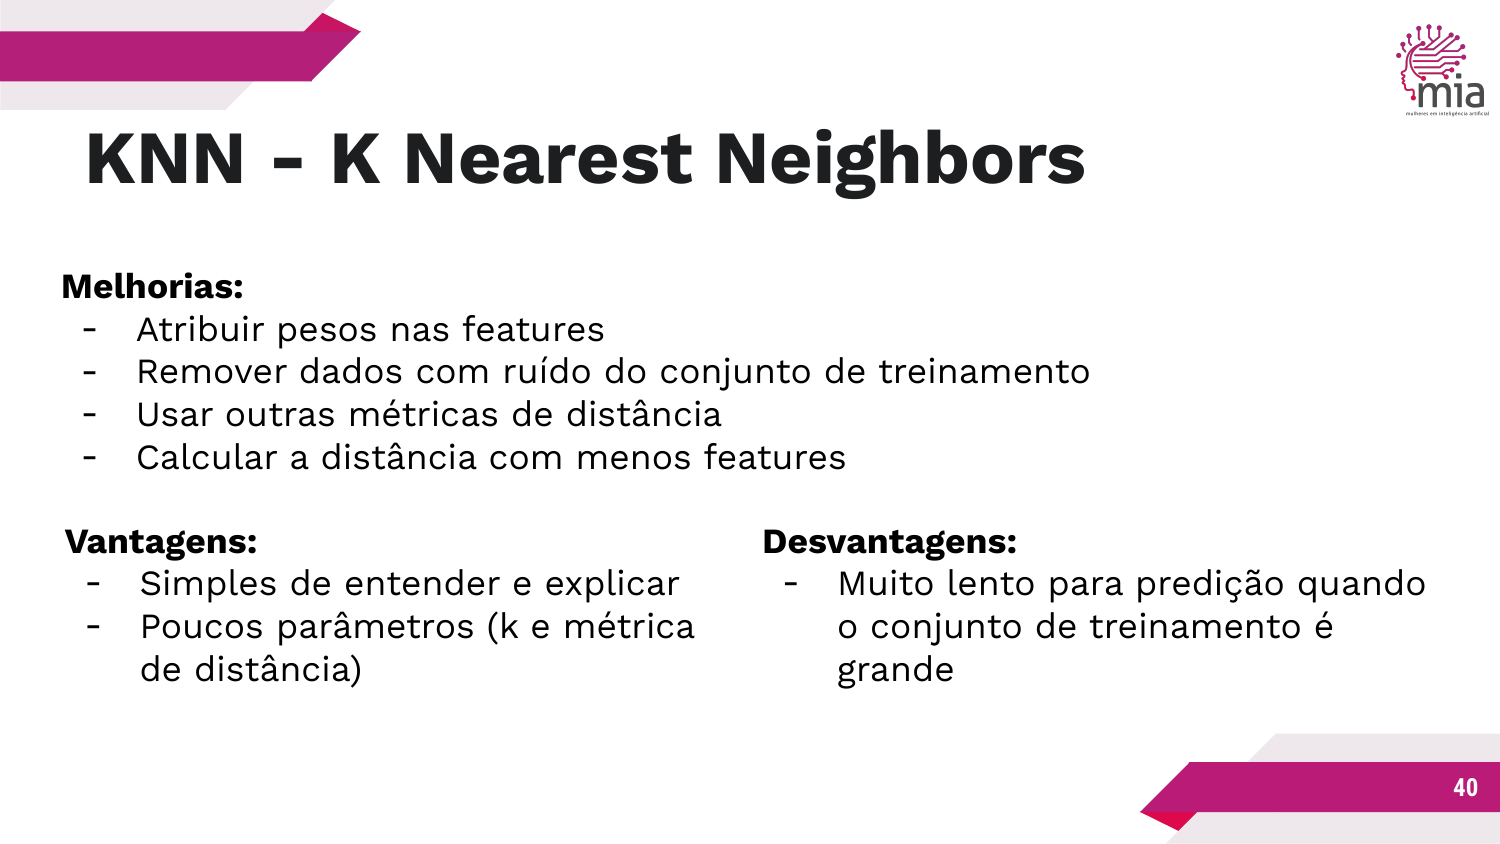

KNN - K Nearest Neighbors
Melhorias:
Atribuir pesos nas features
Remover dados com ruído do conjunto de treinamento
Usar outras métricas de distância
Calcular a distância com menos features

Vantagens:
Simples de entender e explicar
Poucos parâmetros (k e métrica de distância)
Desvantagens:
Muito lento para predição quando o conjunto de treinamento é grande
40